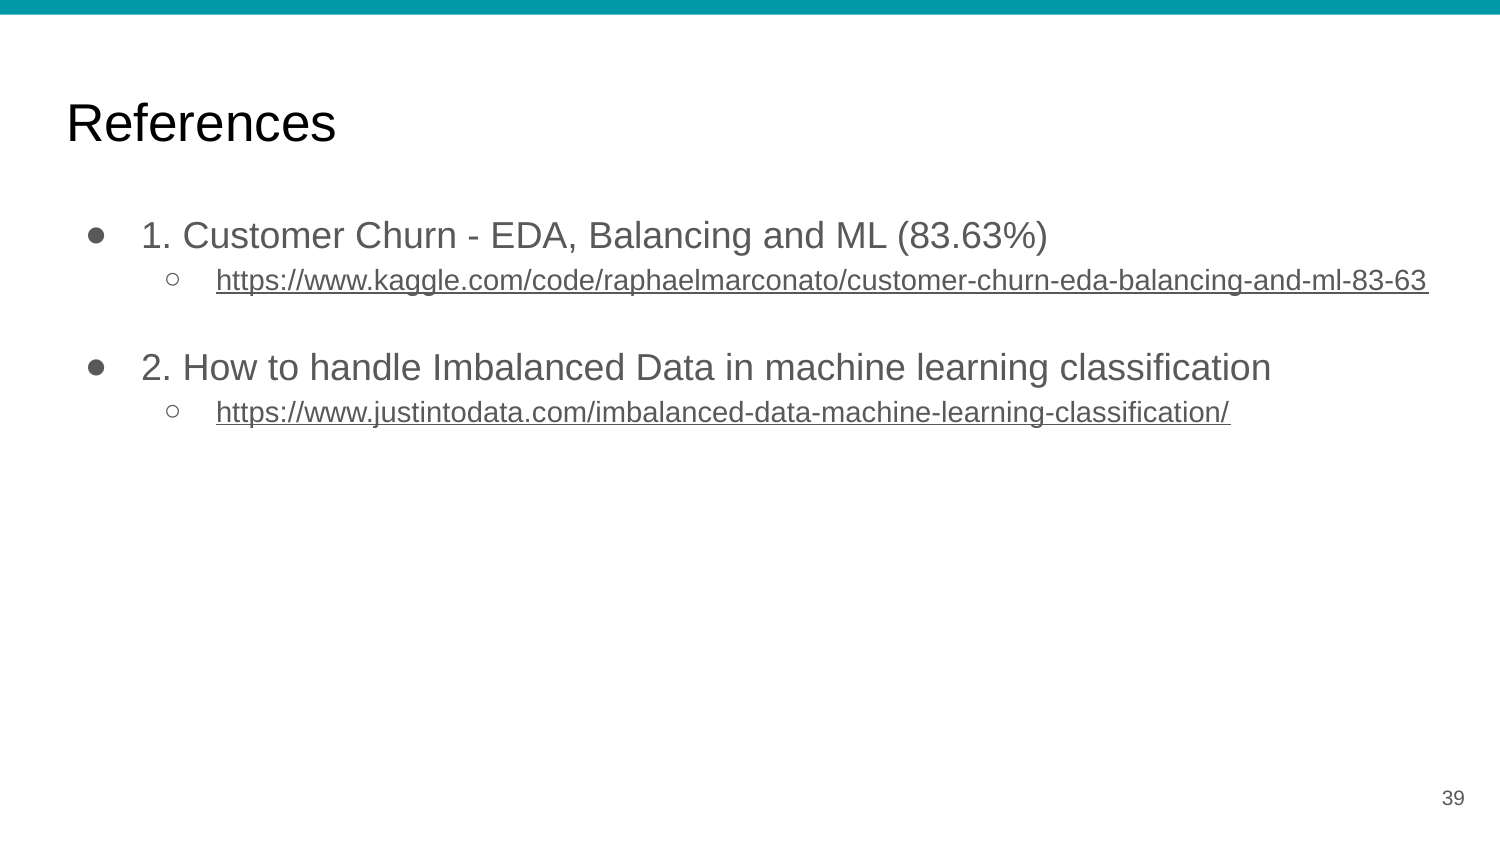

# References
1. Customer Churn - EDA, Balancing and ML (83.63%)
https://www.kaggle.com/code/raphaelmarconato/customer-churn-eda-balancing-and-ml-83-63
2. How to handle Imbalanced Data in machine learning classification
https://www.justintodata.com/imbalanced-data-machine-learning-classification/
39